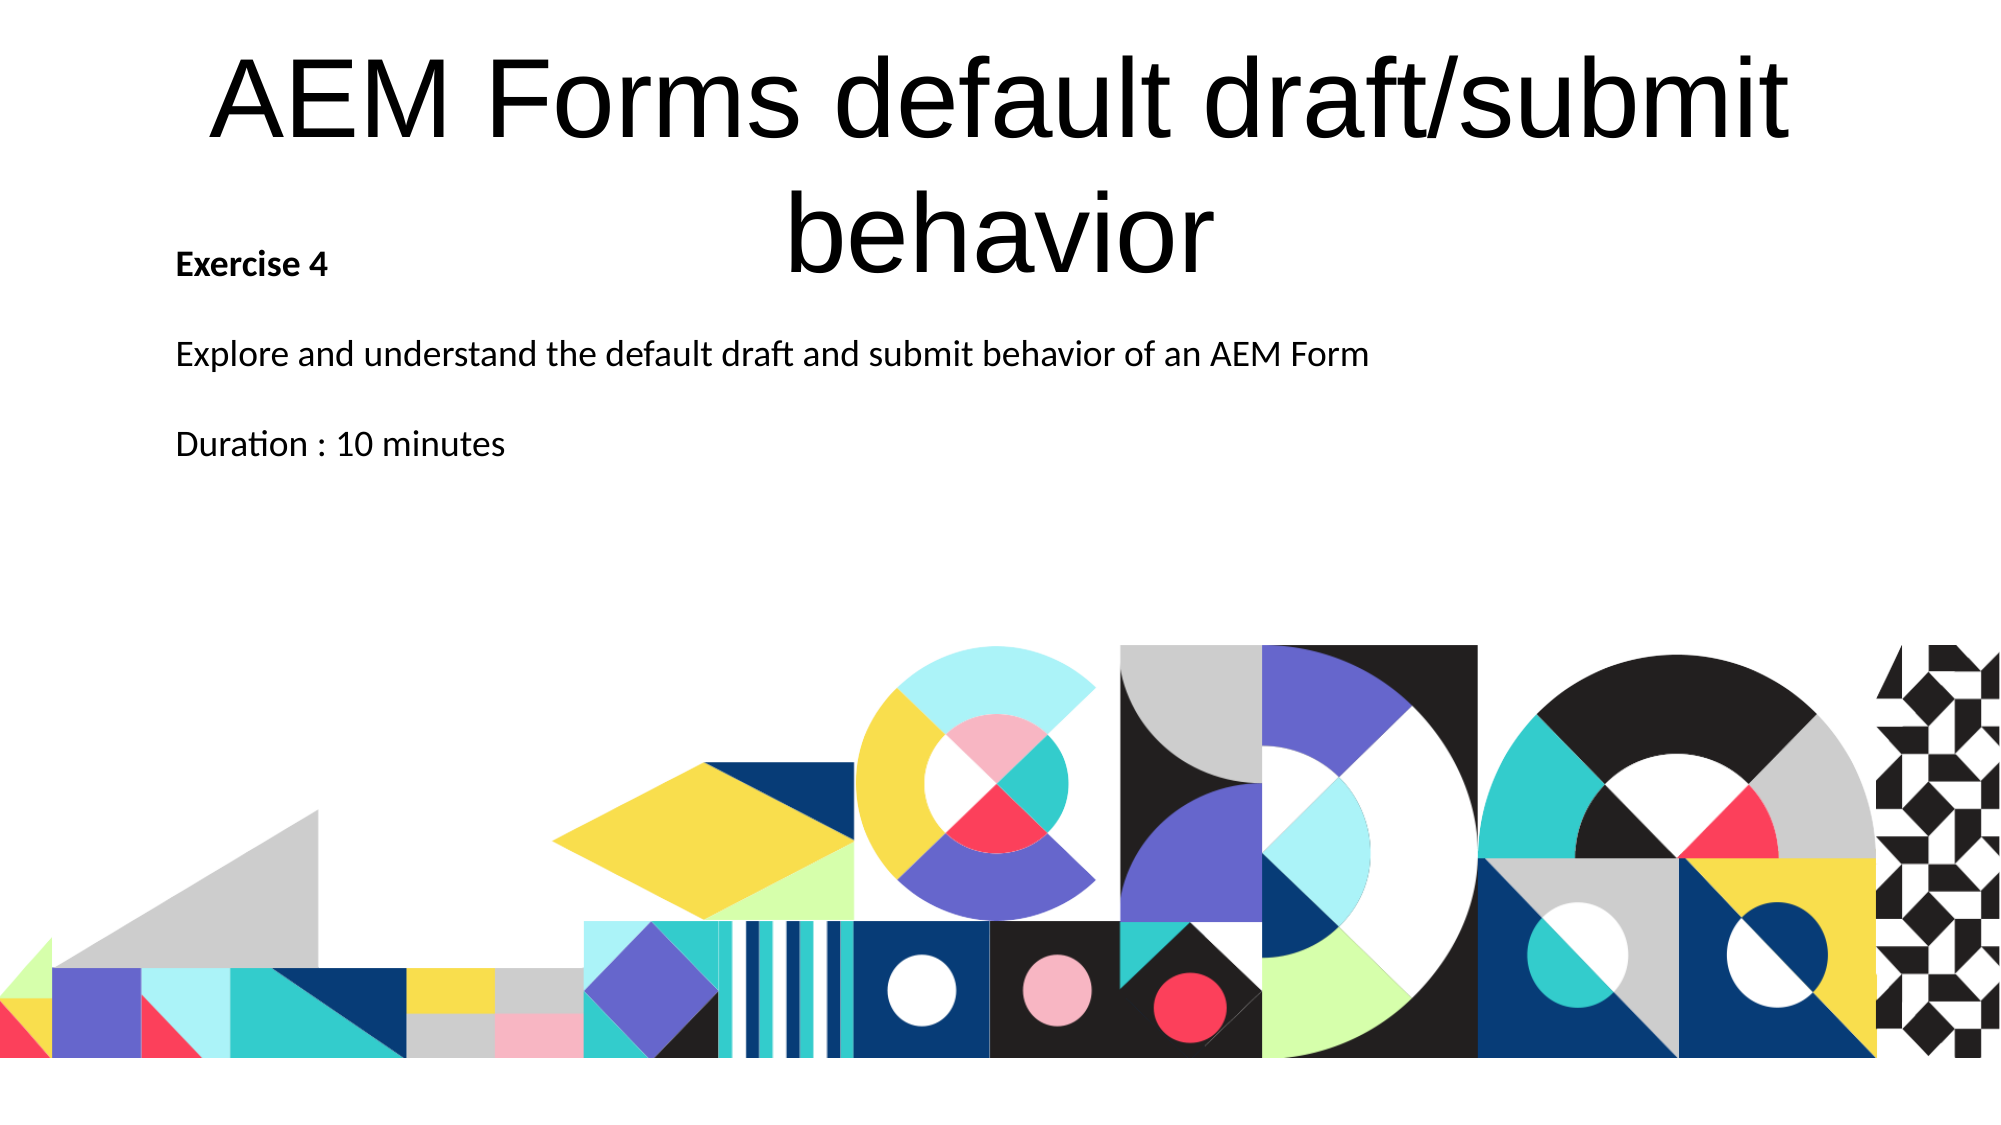

# AEM Forms default draft/submit behavior
Exercise 4

Explore and understand the default draft and submit behavior of an AEM Form

Duration : 10 minutes